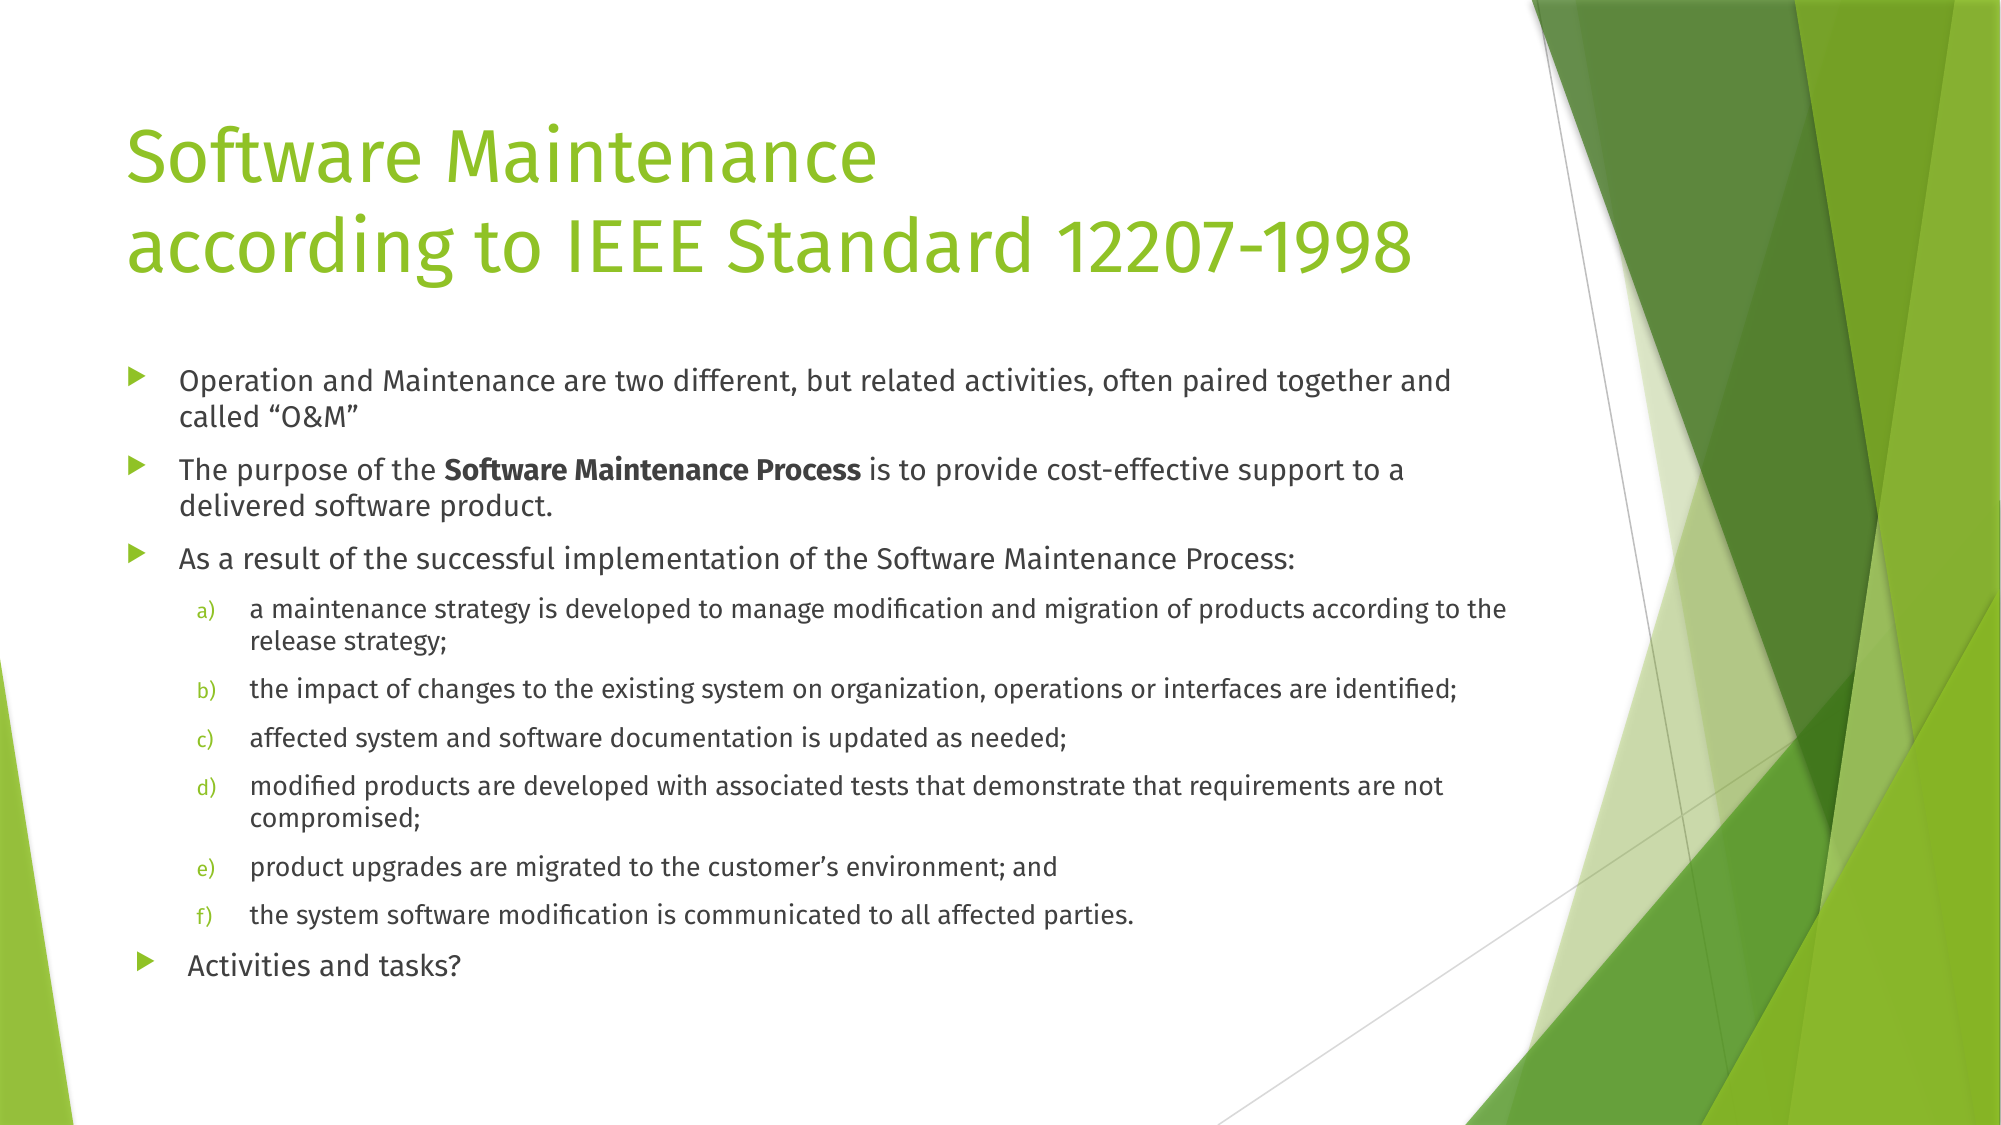

# Software Maintenance according to IEEE Standard 12207-1998
Operation and Maintenance are two different, but related activities, often paired together and called “O&M”
The purpose of the Software Maintenance Process is to provide cost-effective support to a delivered software product.
As a result of the successful implementation of the Software Maintenance Process:
a maintenance strategy is developed to manage modification and migration of products according to the release strategy;
the impact of changes to the existing system on organization, operations or interfaces are identified;
affected system and software documentation is updated as needed;
modified products are developed with associated tests that demonstrate that requirements are not compromised;
product upgrades are migrated to the customer’s environment; and
the system software modification is communicated to all affected parties.
Activities and tasks?